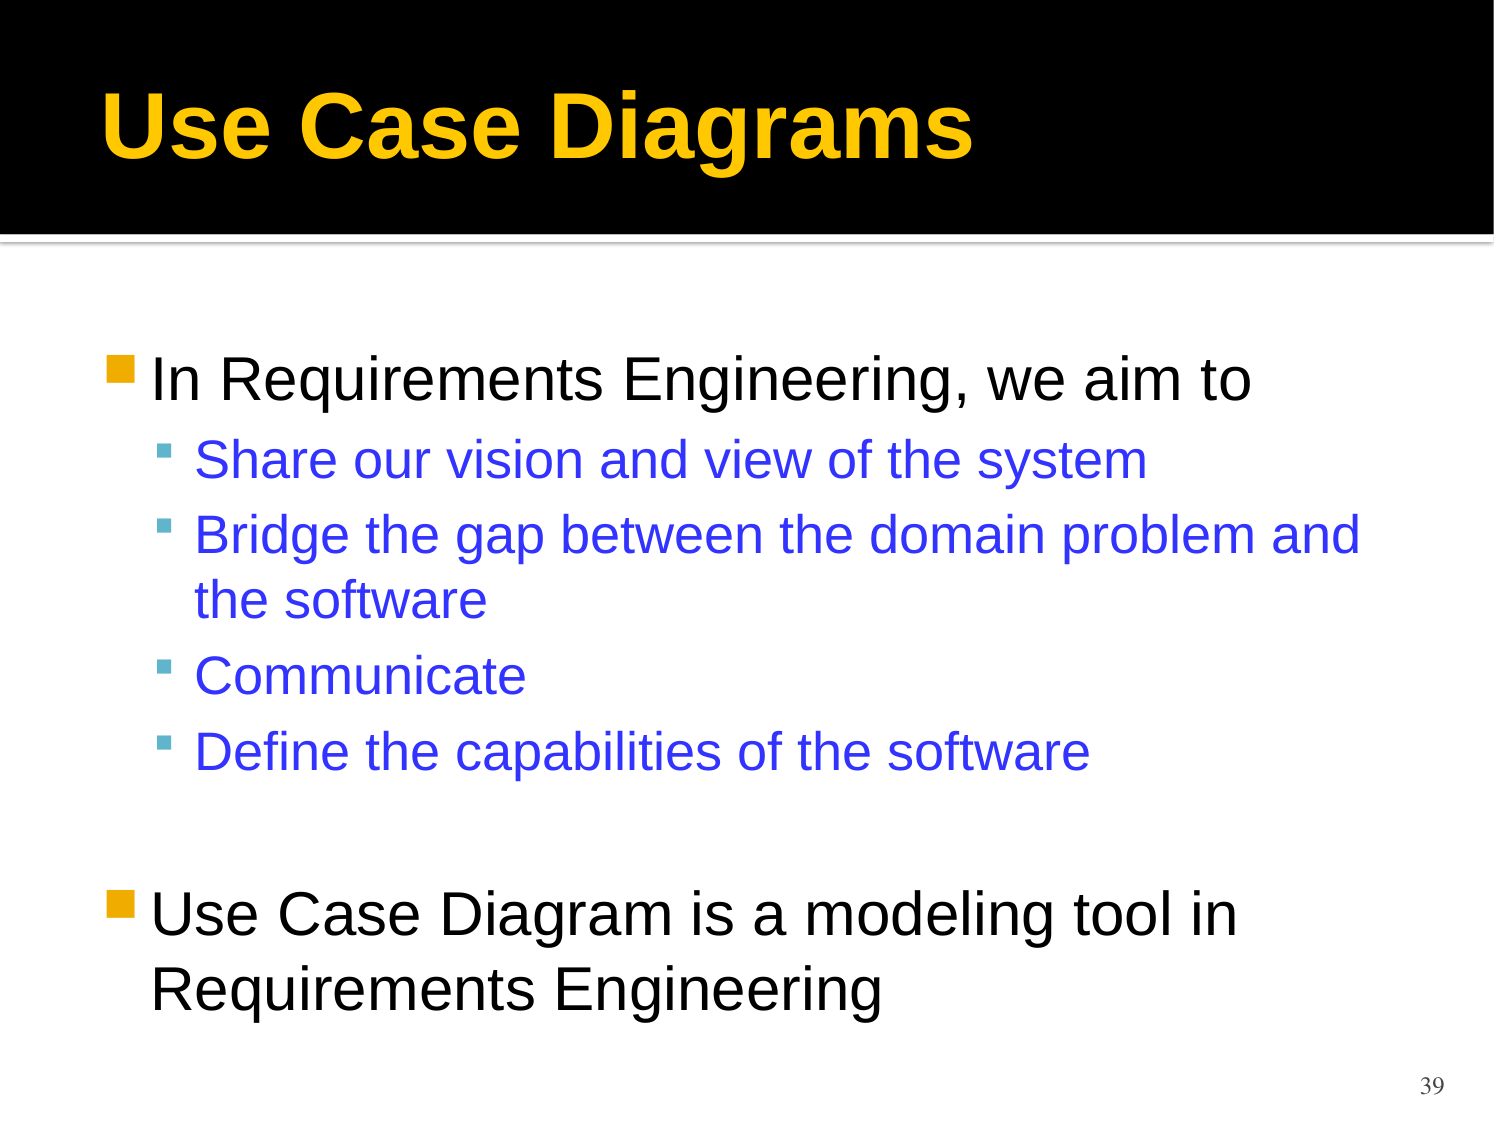

# Use Case Diagrams
In Requirements Engineering, we aim to
Share our vision and view of the system
Bridge the gap between the domain problem and the software
Communicate
Define the capabilities of the software

Use Case Diagram is a modeling tool in Requirements Engineering
39